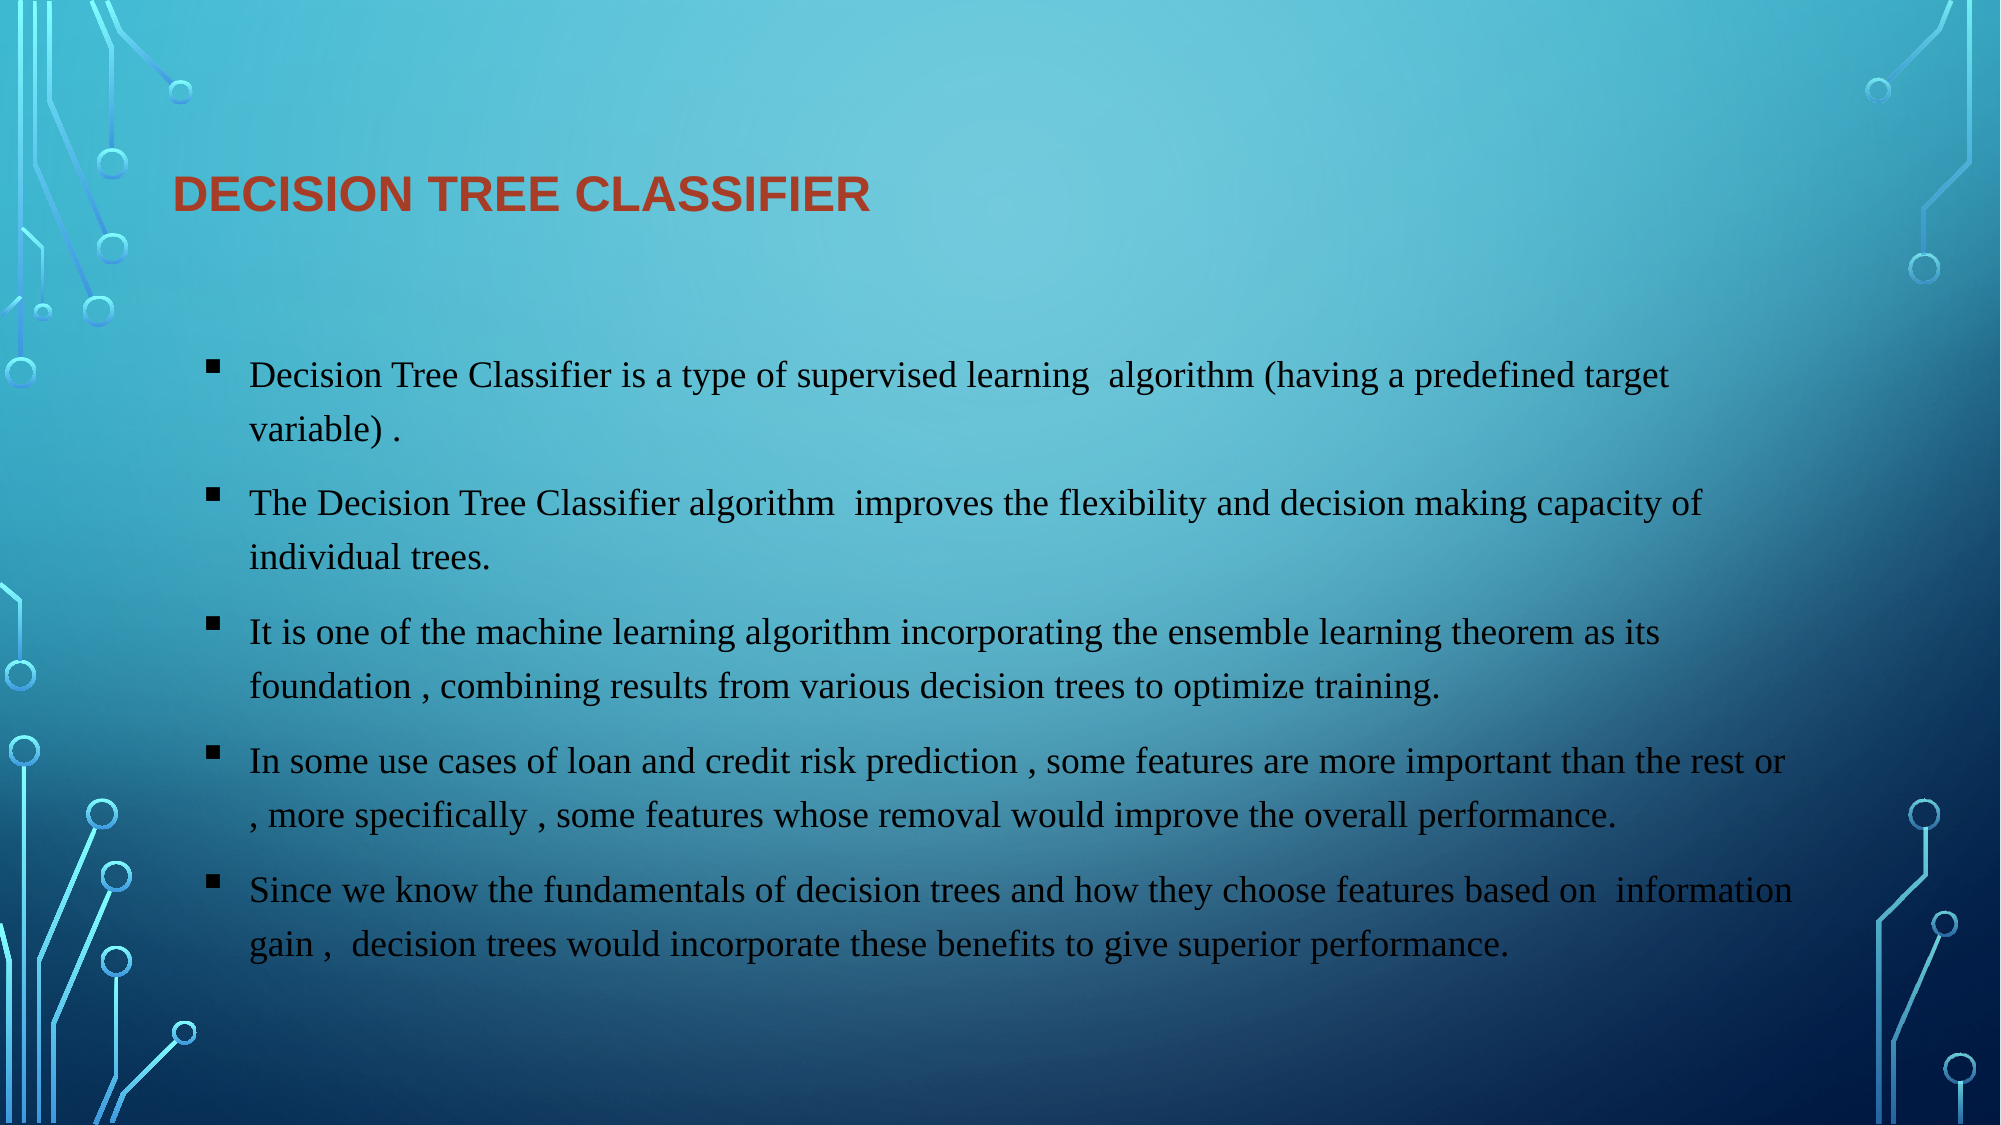

# Decision tree classifier
Decision Tree Classifier is a type of supervised learning  algorithm (having a predefined target variable) .
The Decision Tree Classifier algorithm  improves the flexibility and decision making capacity of individual trees.
It is one of the machine learning algorithm incorporating the ensemble learning theorem as its foundation , combining results from various decision trees to optimize training.
In some use cases of loan and credit risk prediction , some features are more important than the rest or , more specifically , some features whose removal would improve the overall performance.
Since we know the fundamentals of decision trees and how they choose features based on  information gain ,  decision trees would incorporate these benefits to give superior performance.